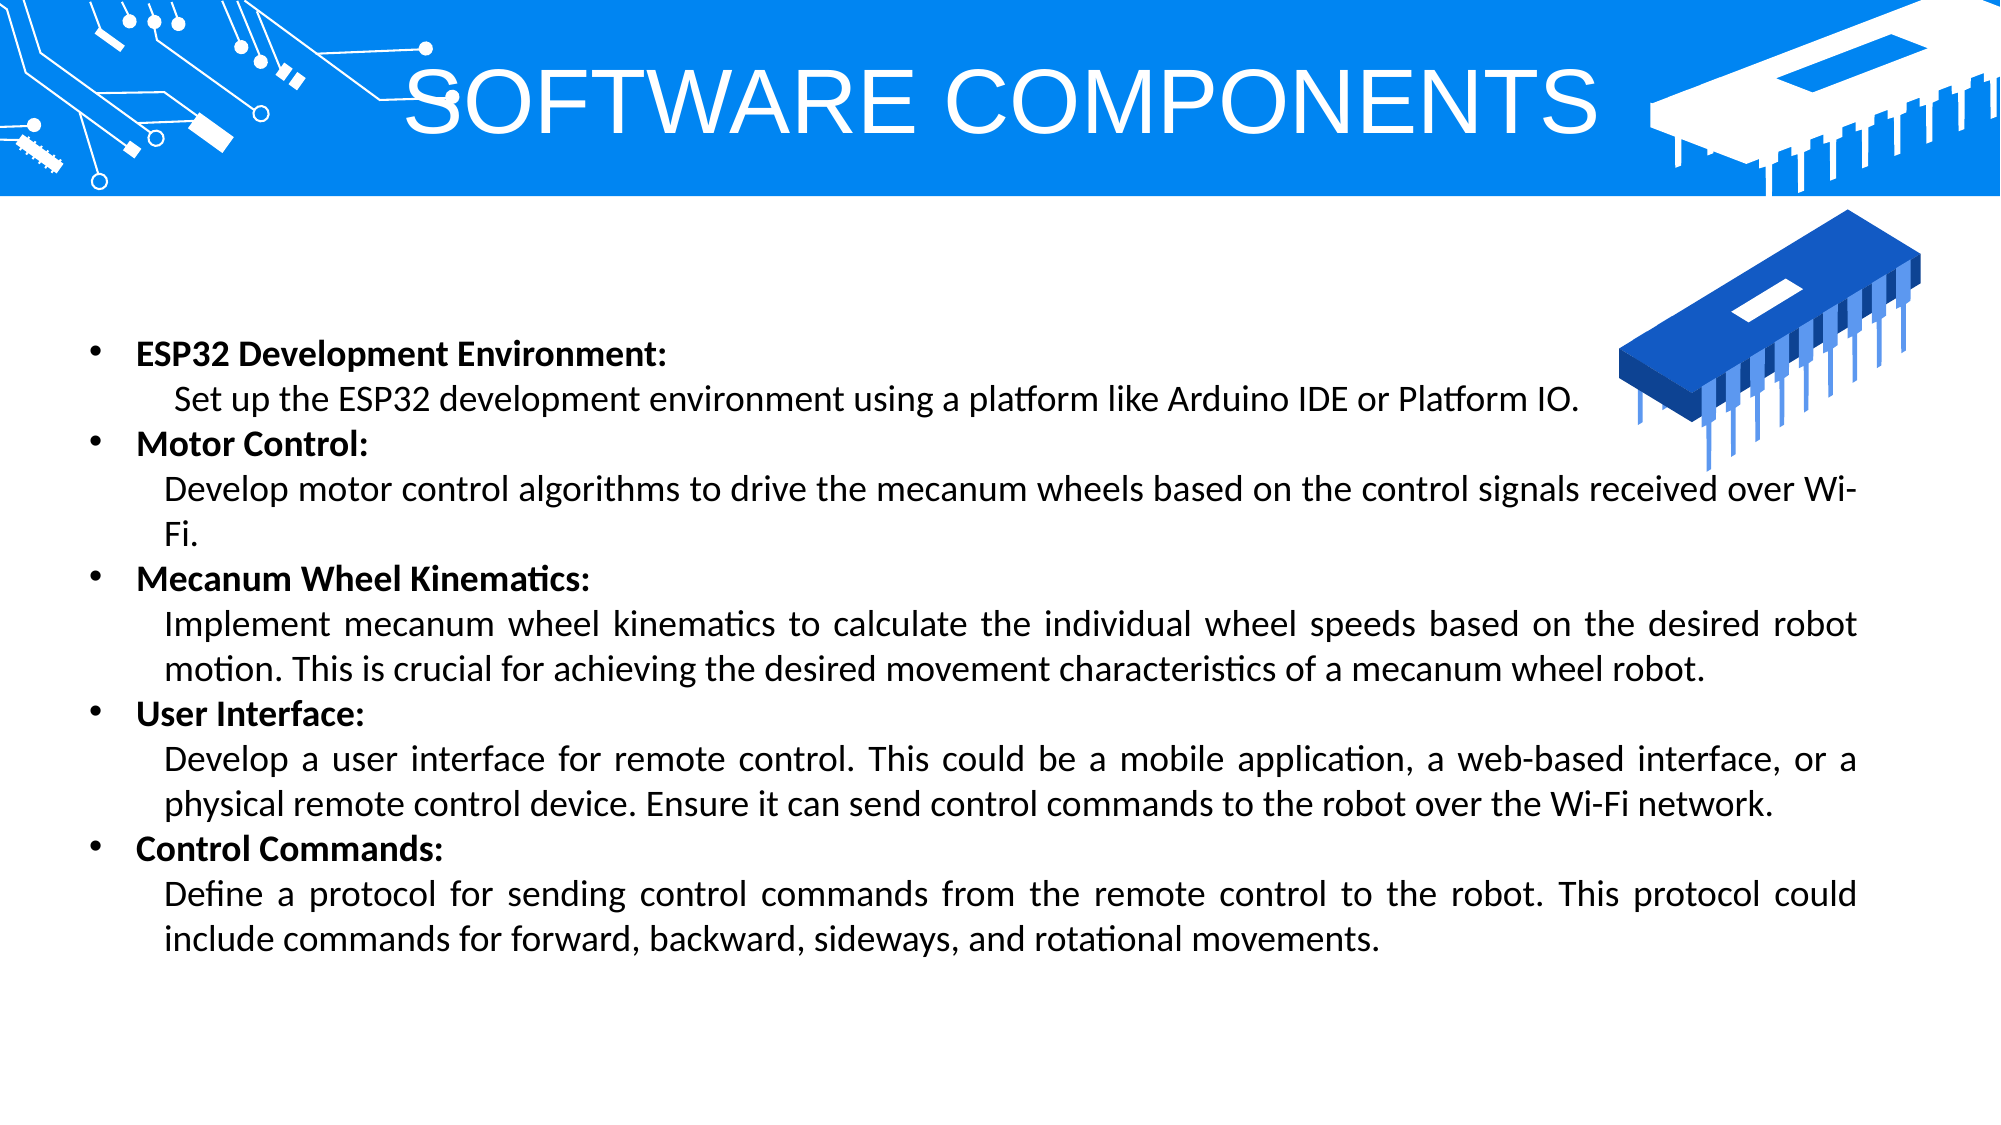

SOFTWARE COMPONENTS

ESP32 Development Environment:
          Set up the ESP32 development environment using a platform like Arduino IDE or Platform IO.
Motor Control:
Develop motor control algorithms to drive the mecanum wheels based on the control signals received over Wi-Fi.
Mecanum Wheel Kinematics:
Implement mecanum wheel kinematics to calculate the individual wheel speeds based on the desired robot motion. This is crucial for achieving the desired movement characteristics of a mecanum wheel robot.
User Interface:
Develop a user interface for remote control. This could be a mobile application, a web-based interface, or a physical remote control device. Ensure it can send control commands to the robot over the Wi-Fi network.
Control Commands:
Define a protocol for sending control commands from the remote control to the robot. This protocol could include commands for forward, backward, sideways, and rotational movements.